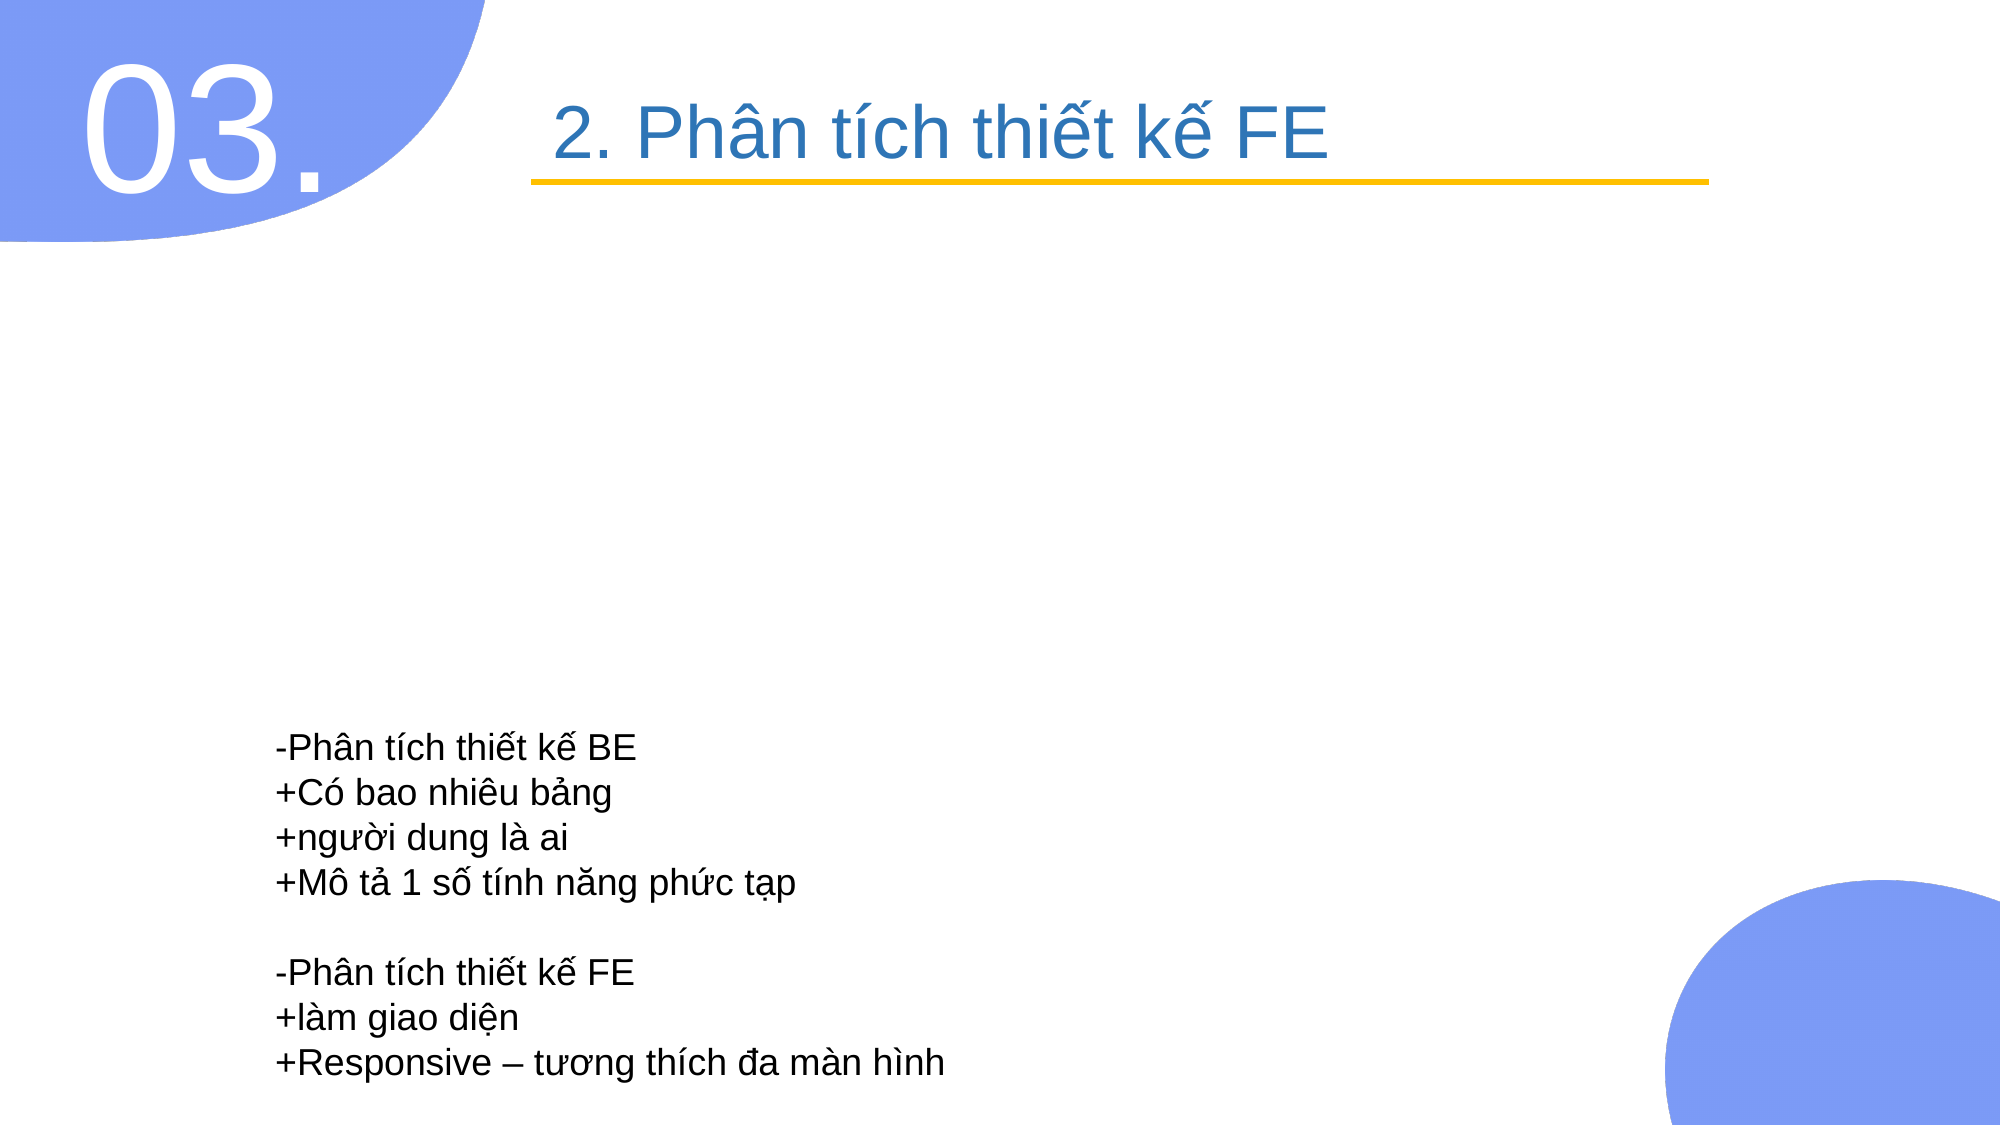

03.
2. Phân tích thiết kế FE
-Phân tích thiết kế BE
+Có bao nhiêu bảng
+người dung là ai
+Mô tả 1 số tính năng phức tạp

-Phân tích thiết kế FE
+làm giao diện
+Responsive – tương thích đa màn hình